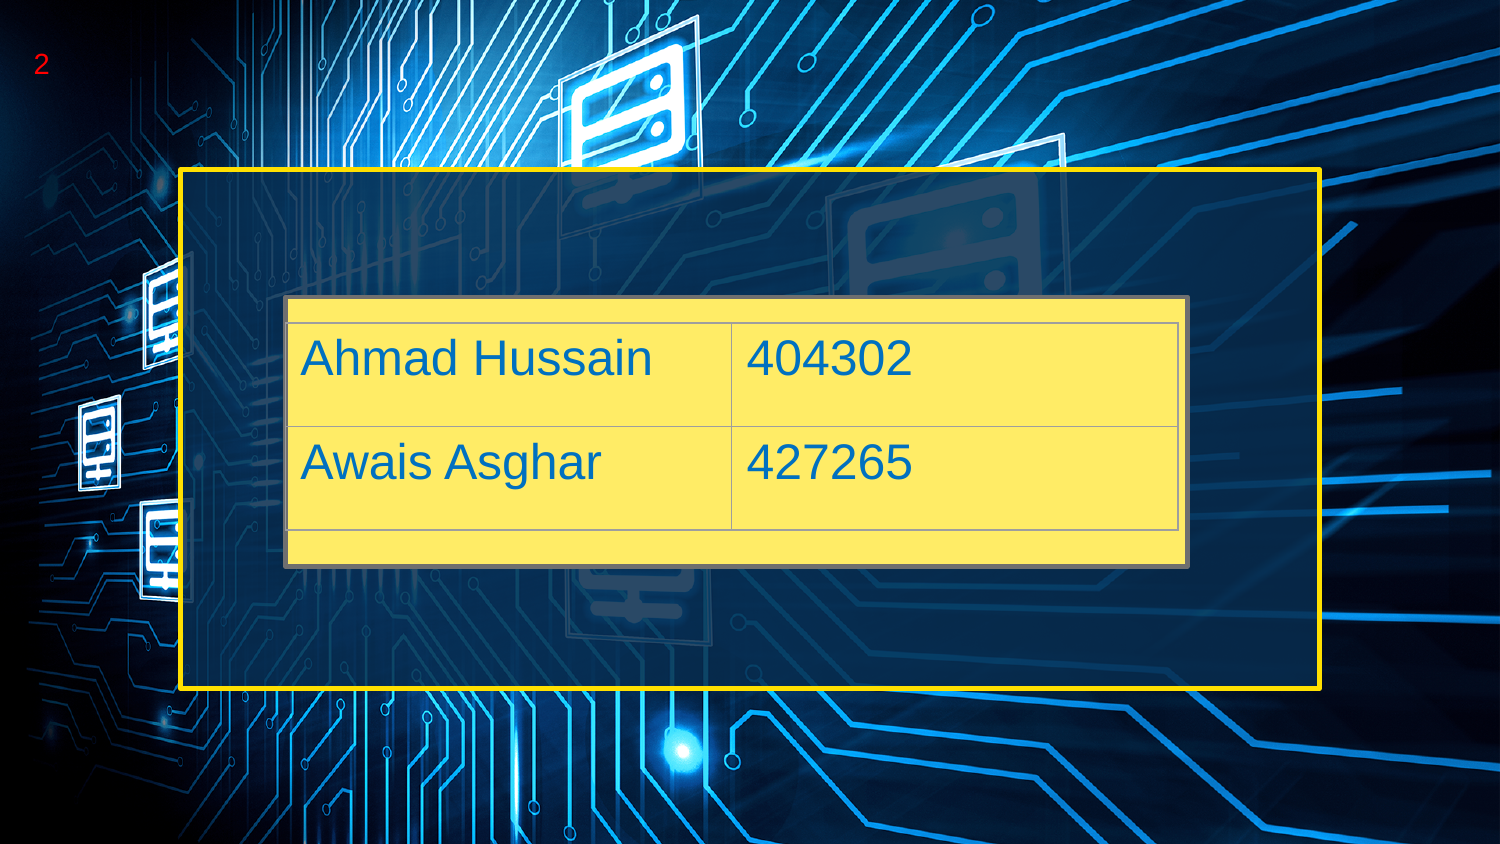

2

| Ahmad Hussain | 404302 |
| --- | --- |
| Awais Asghar | 427265 |